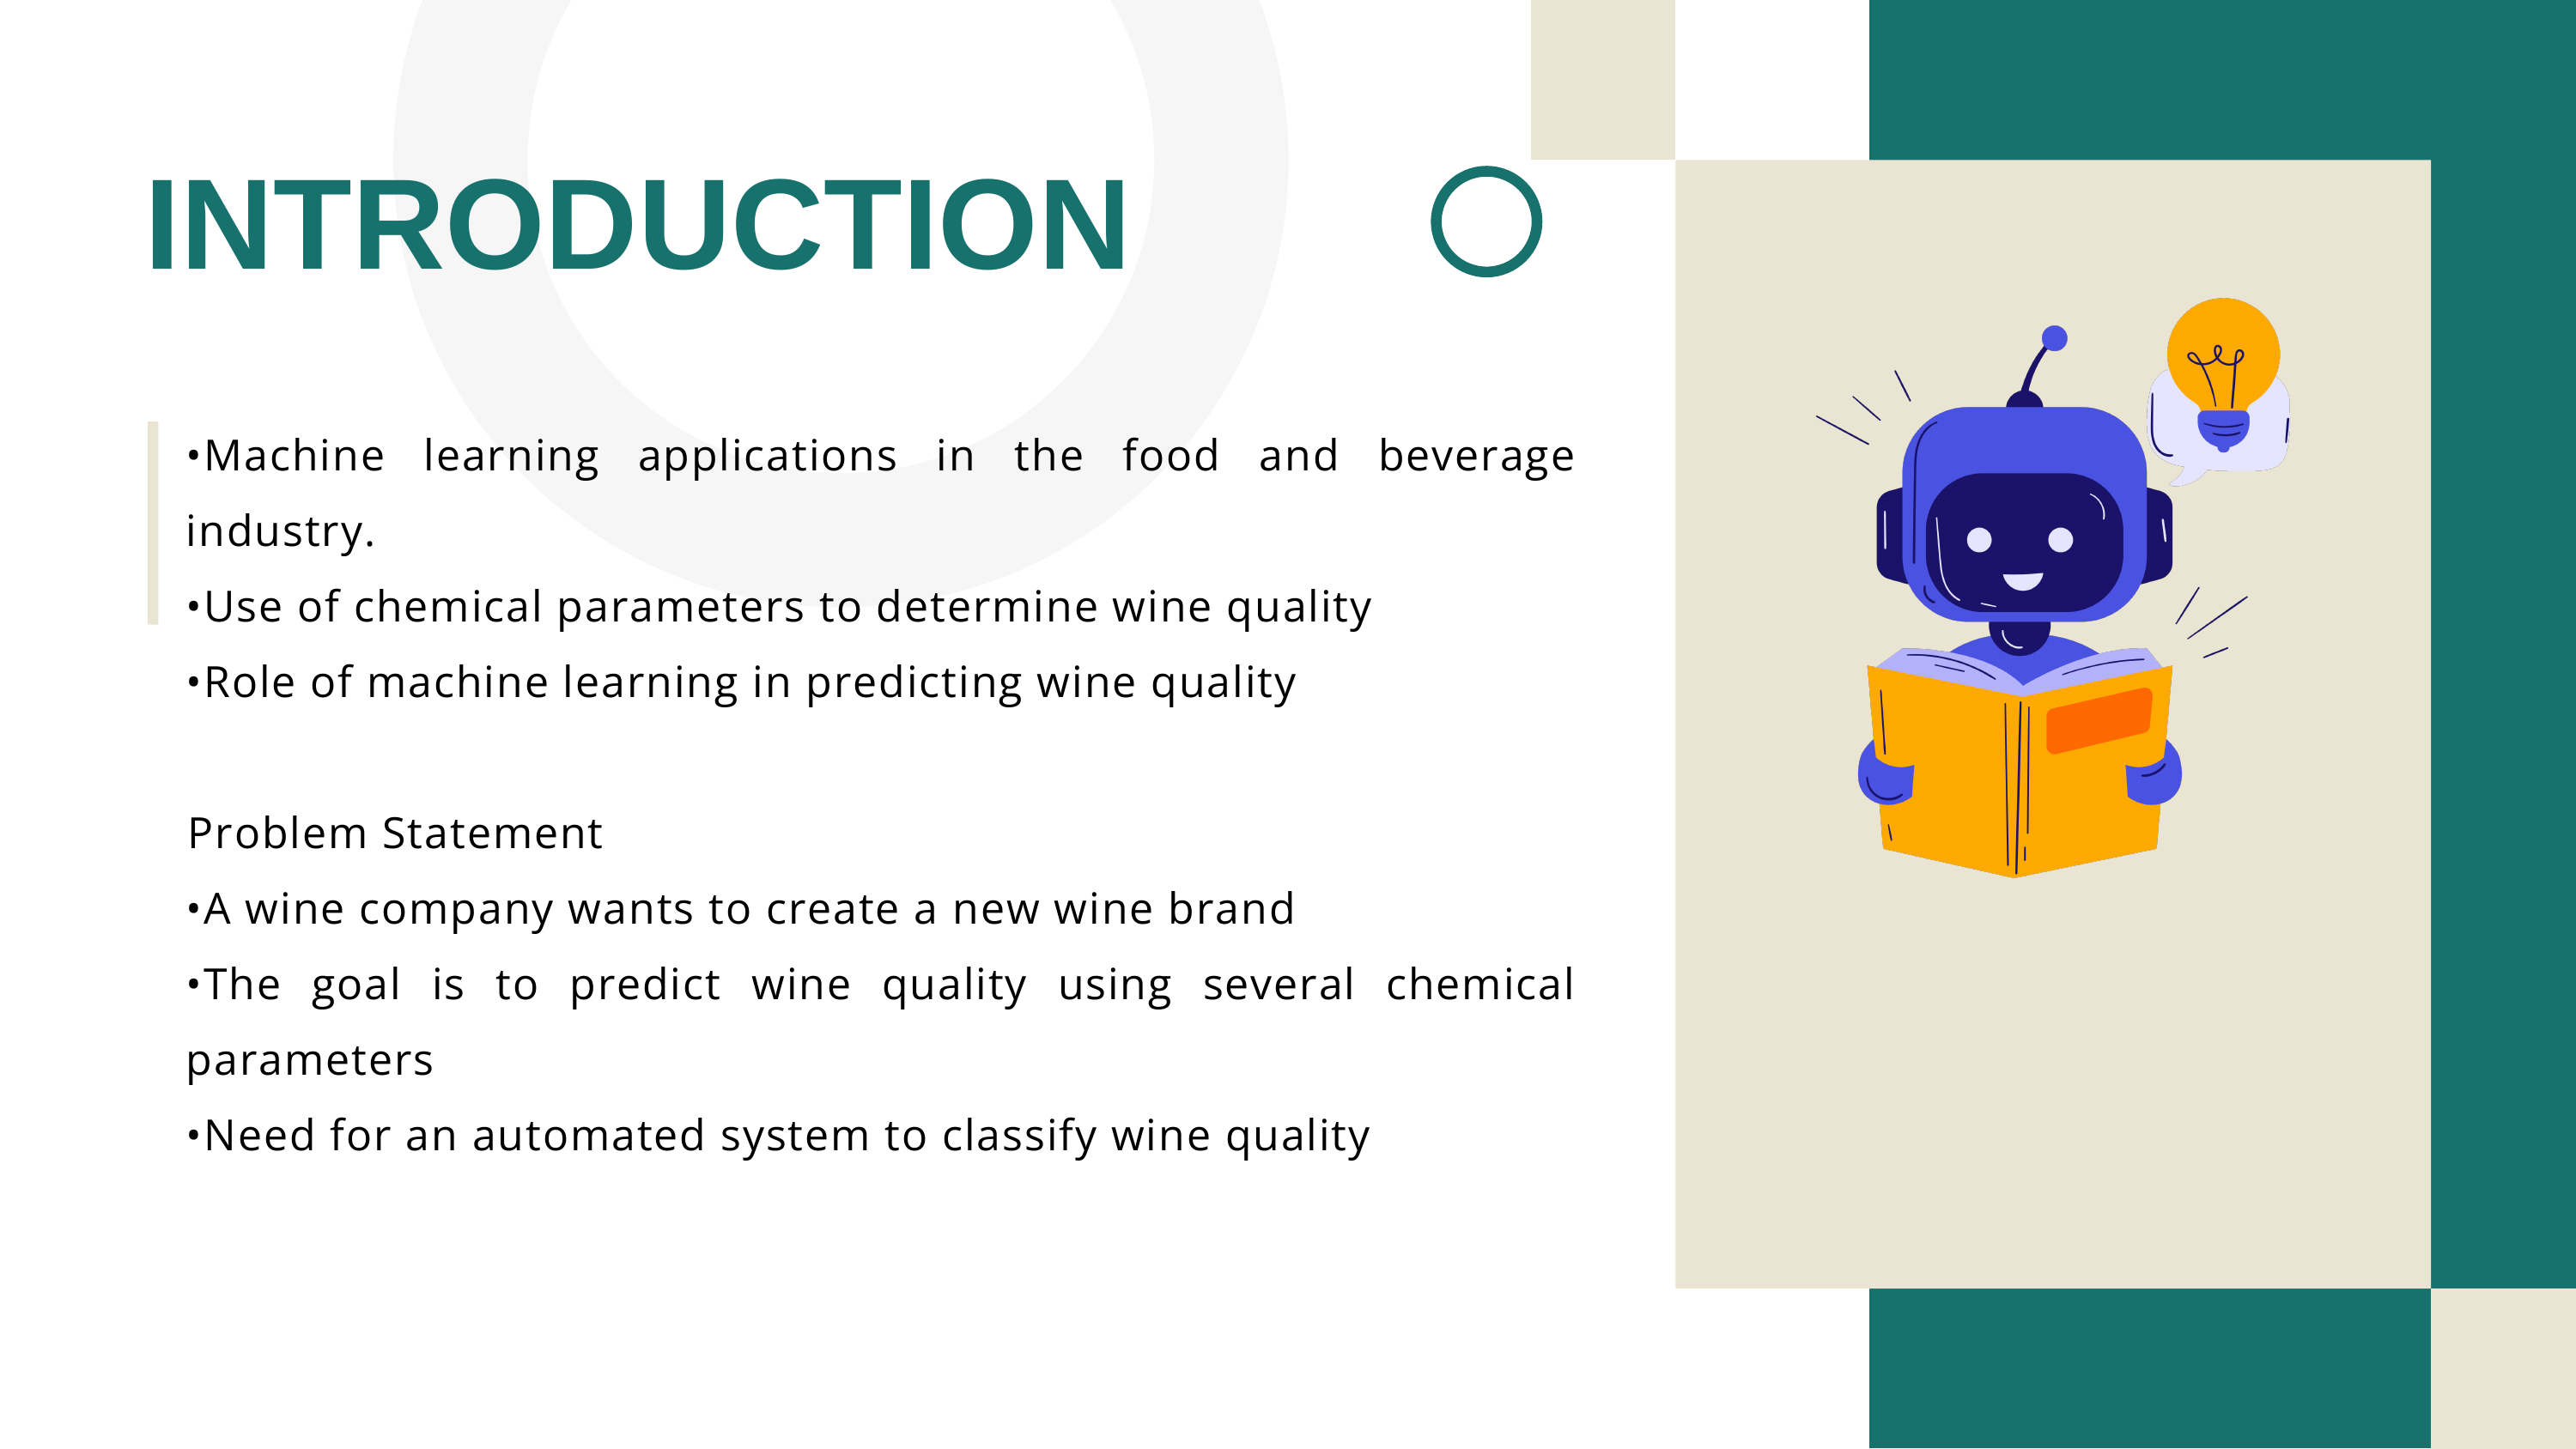

INTRODUCTION

•Machine learning applications in the food and beverage industry.
•Use of chemical parameters to determine wine quality
•Role of machine learning in predicting wine quality

Problem Statement
•A wine company wants to create a new wine brand
•The goal is to predict wine quality using several chemical parameters
•Need for an automated system to classify wine quality